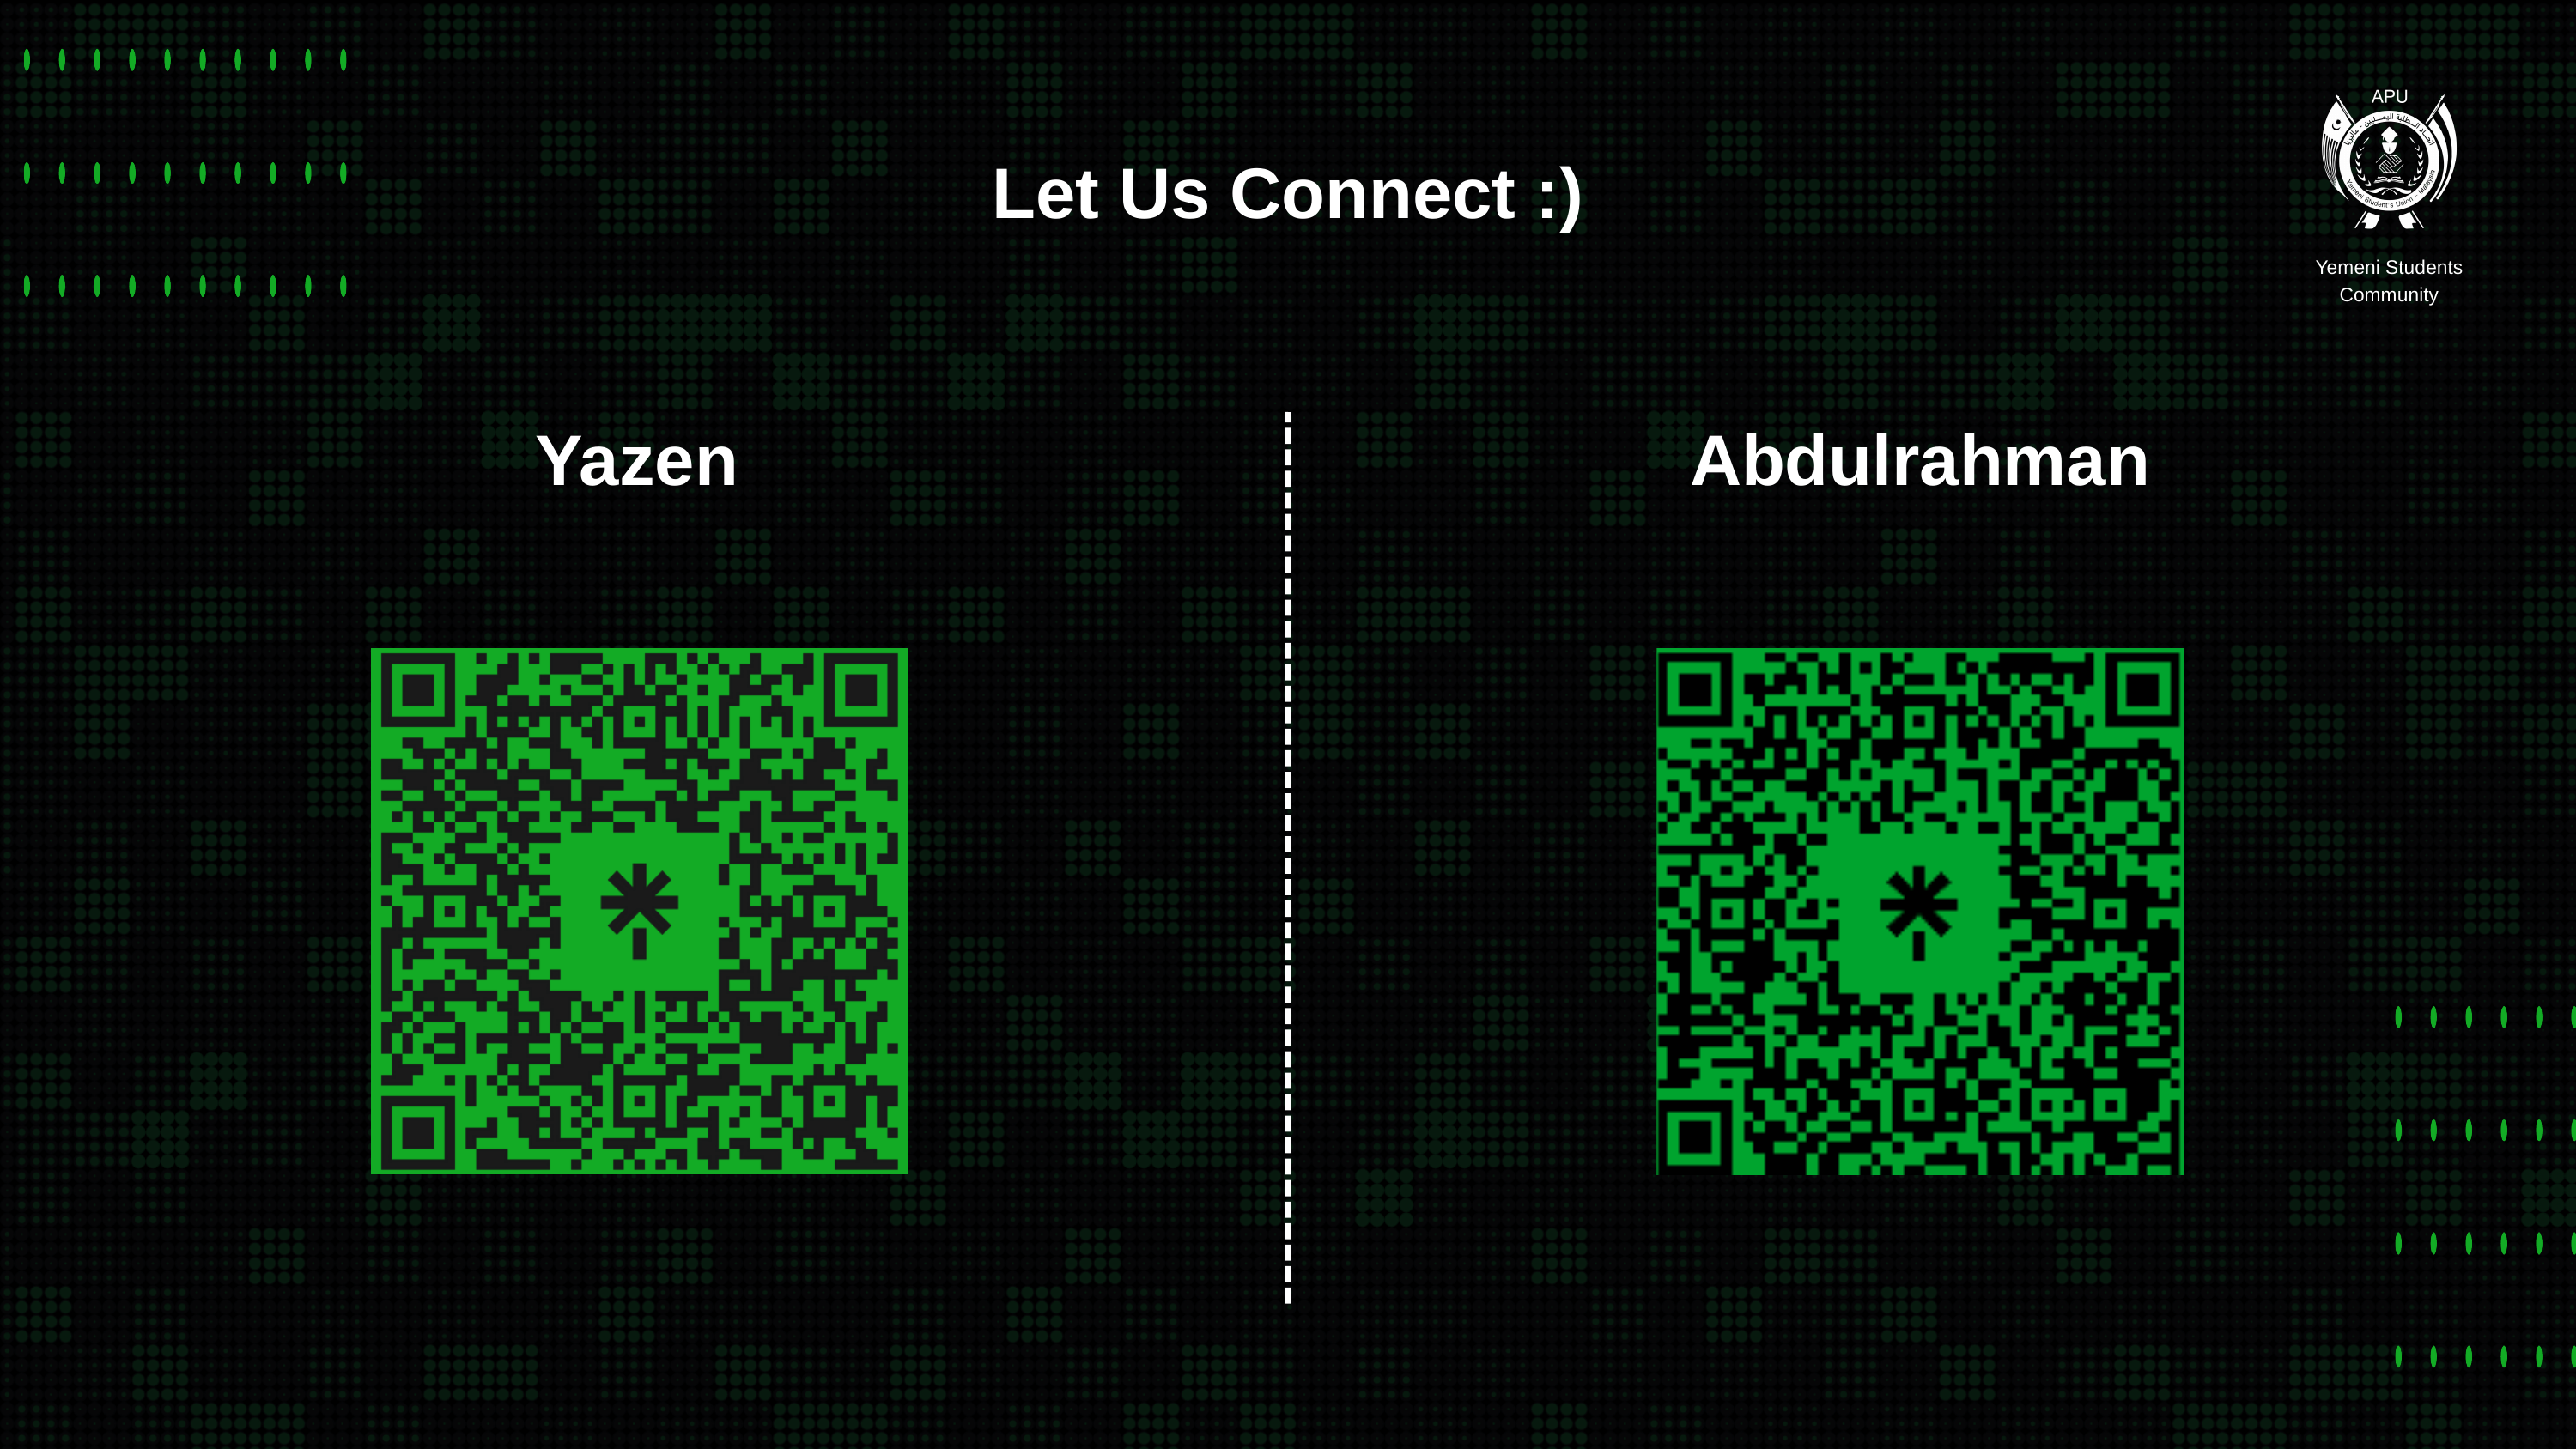

Yemeni Students Community
Let Us Connect :)
Yazen
Abdulrahman